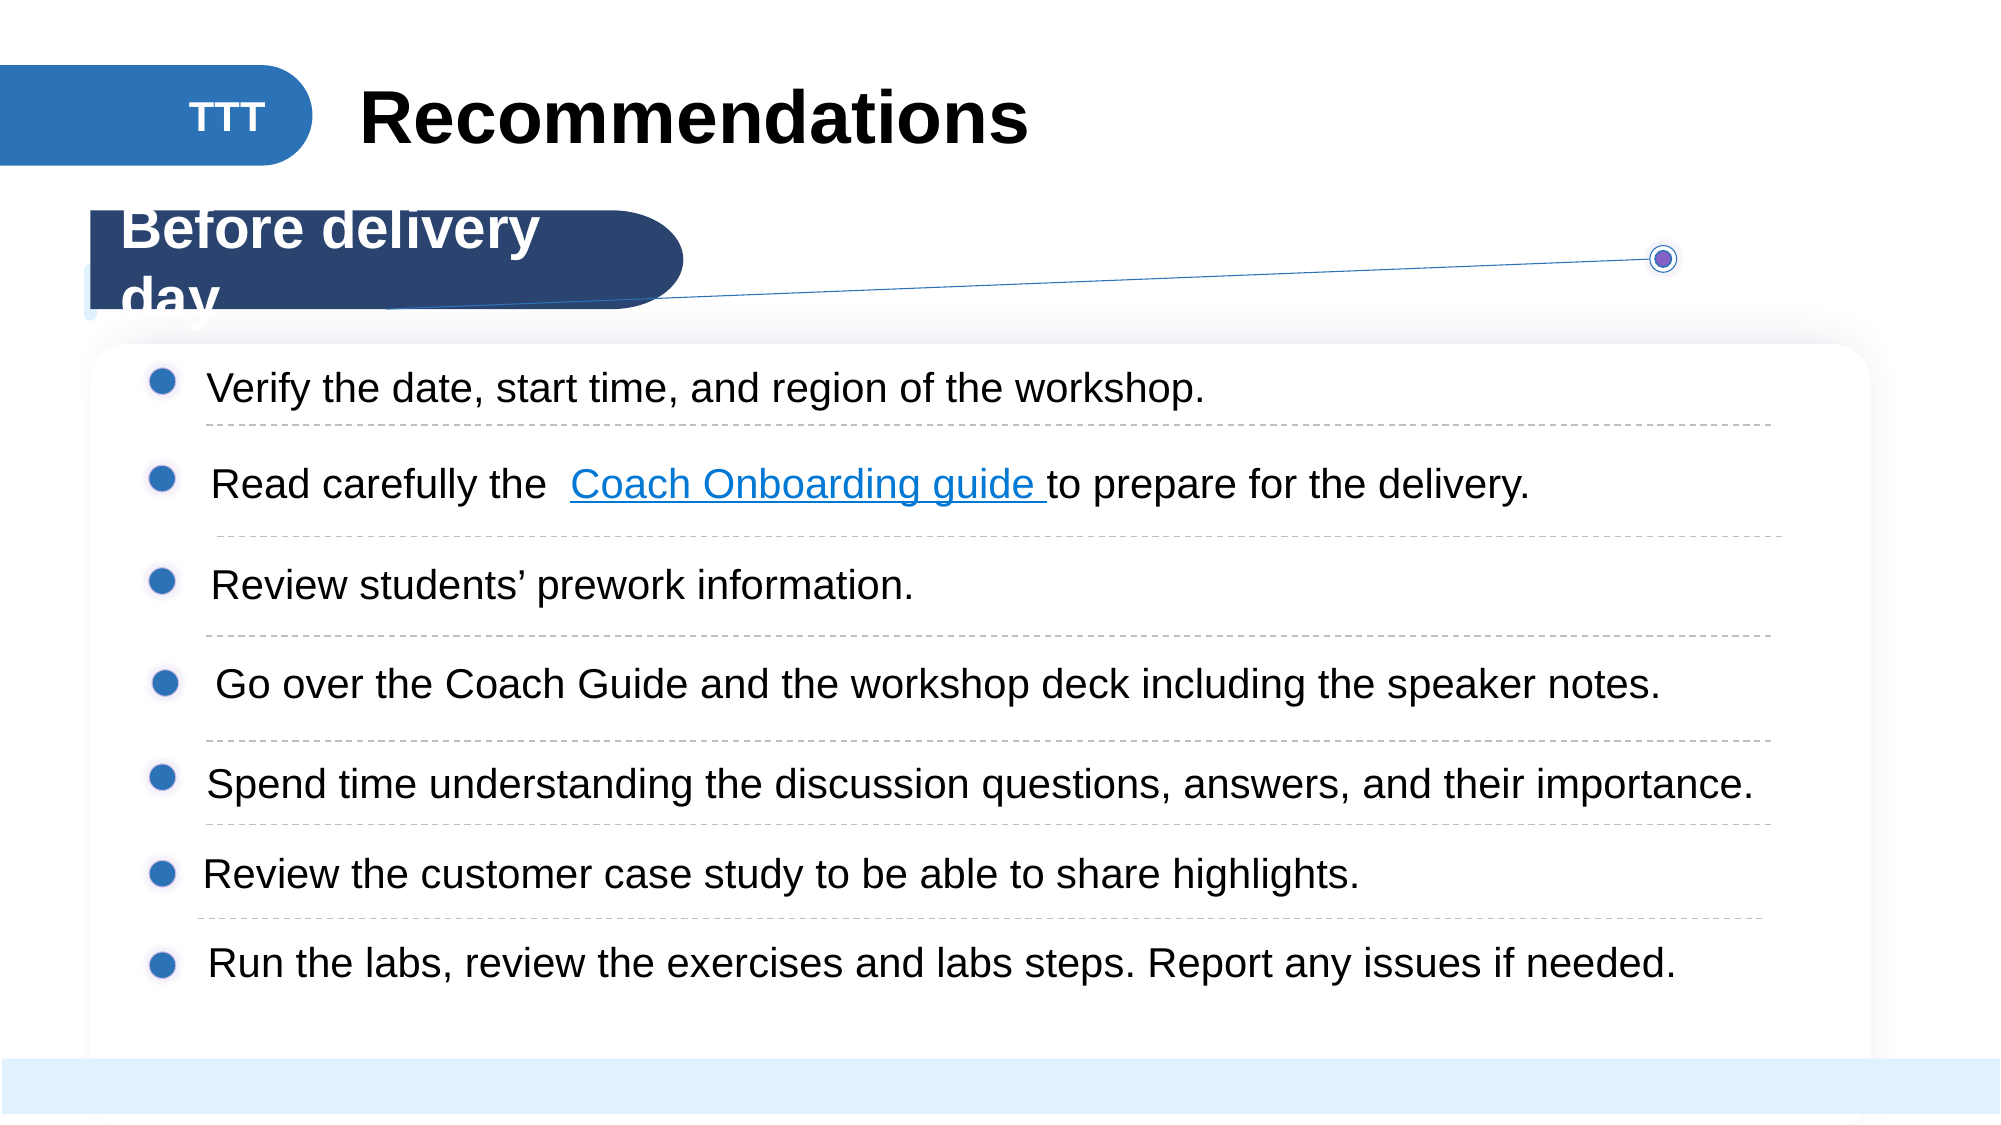

Recommendations
Before delivery day

Verify the date, start time, and region of the workshop.

Read carefully the  Coach Onboarding guide to prepare for the delivery.

Review students’ prework information.

Go over the Coach Guide and the workshop deck including the speaker notes.

Spend time understanding the discussion questions, answers, and their importance.

Review the customer case study to be able to share highlights.

Run the labs, review the exercises and labs steps. Report any issues if needed.